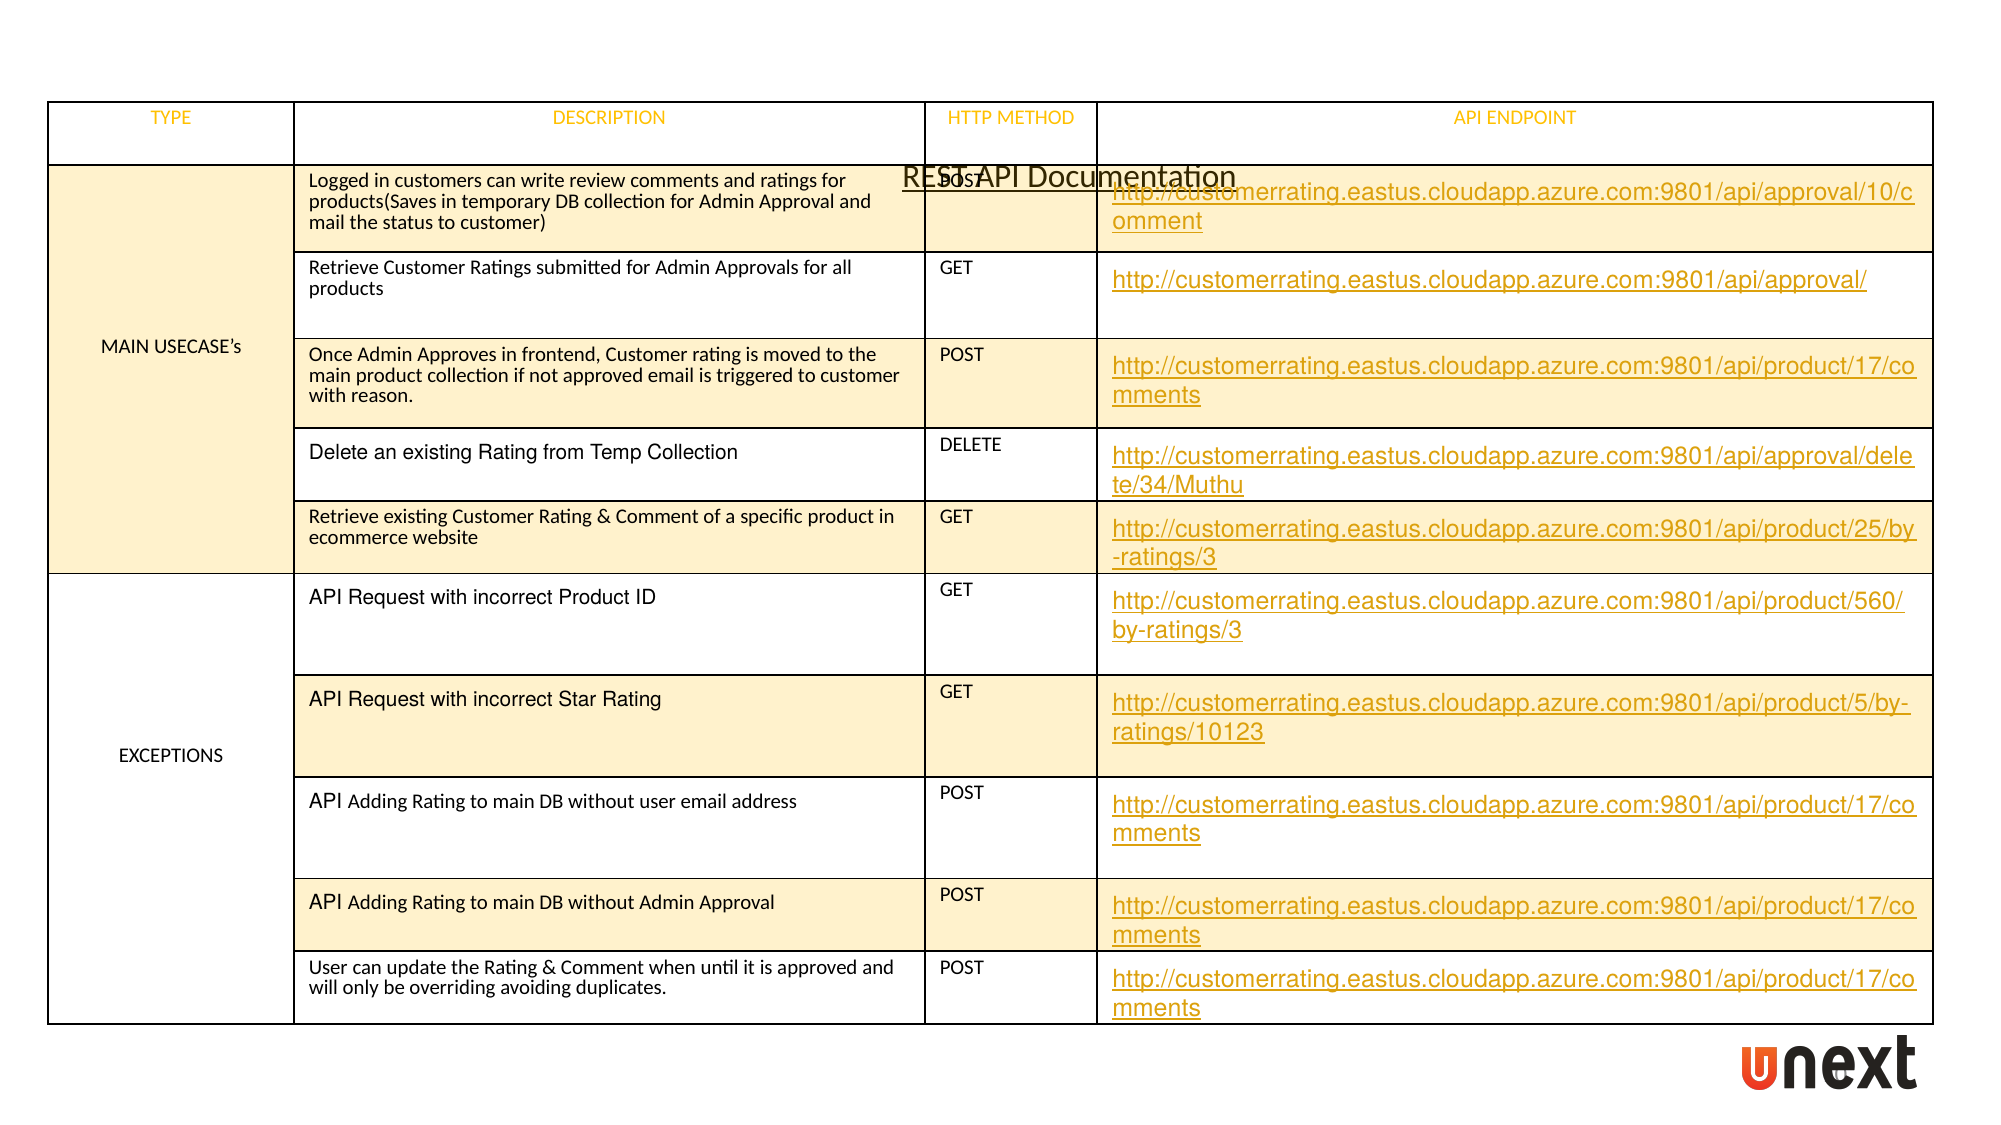

# REST API Documentation
| TYPE | Description | HTTP Method | API Endpoint |
| --- | --- | --- | --- |
| MAIN USECASE’s | Logged in customers can write review comments and ratings for products(Saves in temporary DB collection for Admin Approval and mail the status to customer) | POST | http://customerrating.eastus.cloudapp.azure.com:9801/api/approval/10/comment |
|  | Retrieve Customer Ratings submitted for Admin Approvals for all products | GET | http://customerrating.eastus.cloudapp.azure.com:9801/api/approval/ |
|  | Once Admin Approves in frontend, Customer rating is moved to the main product collection if not approved email is triggered to customer with reason. | POST | http://customerrating.eastus.cloudapp.azure.com:9801/api/product/17/comments |
|  | Delete an existing Rating from Temp Collection | DELETE | http://customerrating.eastus.cloudapp.azure.com:9801/api/approval/delete/34/Muthu |
|  | Retrieve existing Customer Rating & Comment of a specific product in ecommerce website | GET | http://customerrating.eastus.cloudapp.azure.com:9801/api/product/25/by-ratings/3 |
| EXCEPTIONS | API Request with incorrect Product ID | GET | http://customerrating.eastus.cloudapp.azure.com:9801/api/product/560/by-ratings/3 |
|  | API Request with incorrect Star Rating | GET | http://customerrating.eastus.cloudapp.azure.com:9801/api/product/5/by-ratings/10123 |
|  | API Adding Rating to main DB without user email address | POST | http://customerrating.eastus.cloudapp.azure.com:9801/api/product/17/comments |
|  | API Adding Rating to main DB without Admin Approval | POST | http://customerrating.eastus.cloudapp.azure.com:9801/api/product/17/comments |
|  | User can update the Rating & Comment when until it is approved and will only be overriding avoiding duplicates. | POST | http://customerrating.eastus.cloudapp.azure.com:9801/api/product/17/comments |
10